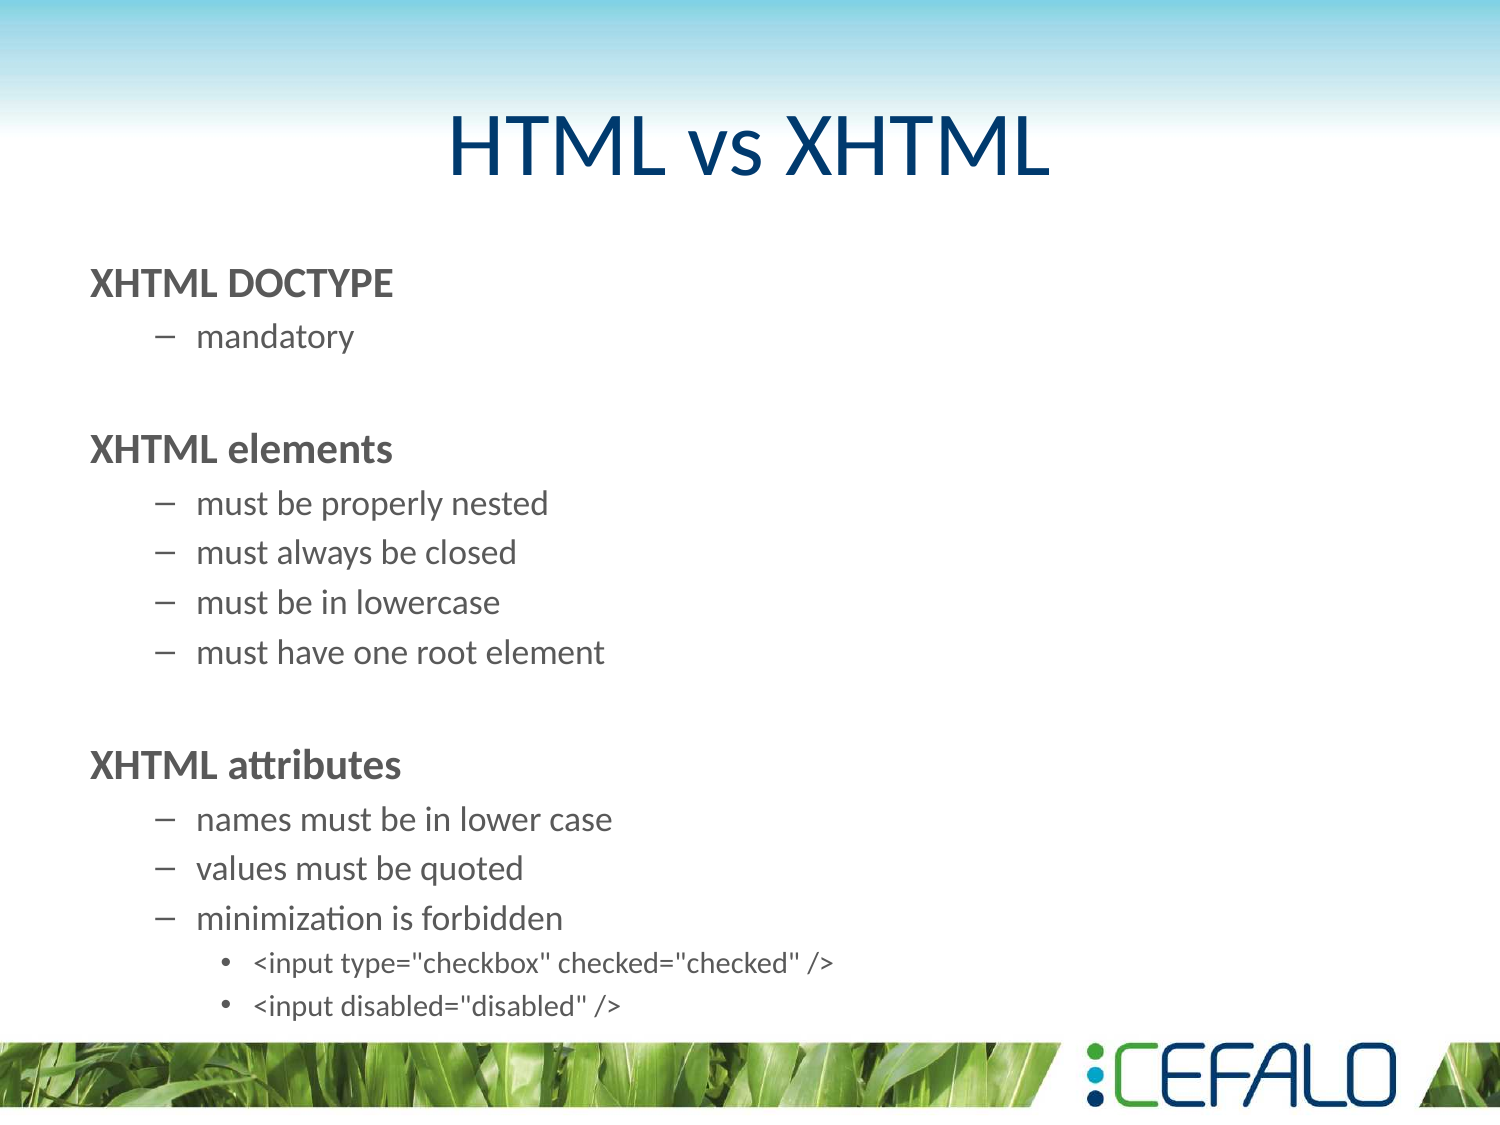

# HTML vs XHTML
XHTML DOCTYPE
mandatory

XHTML elements
must be properly nested
must always be closed
must be in lowercase
must have one root element

XHTML attributes
names must be in lower case
values must be quoted
minimization is forbidden
<input type="checkbox" checked="checked" />
<input disabled="disabled" />